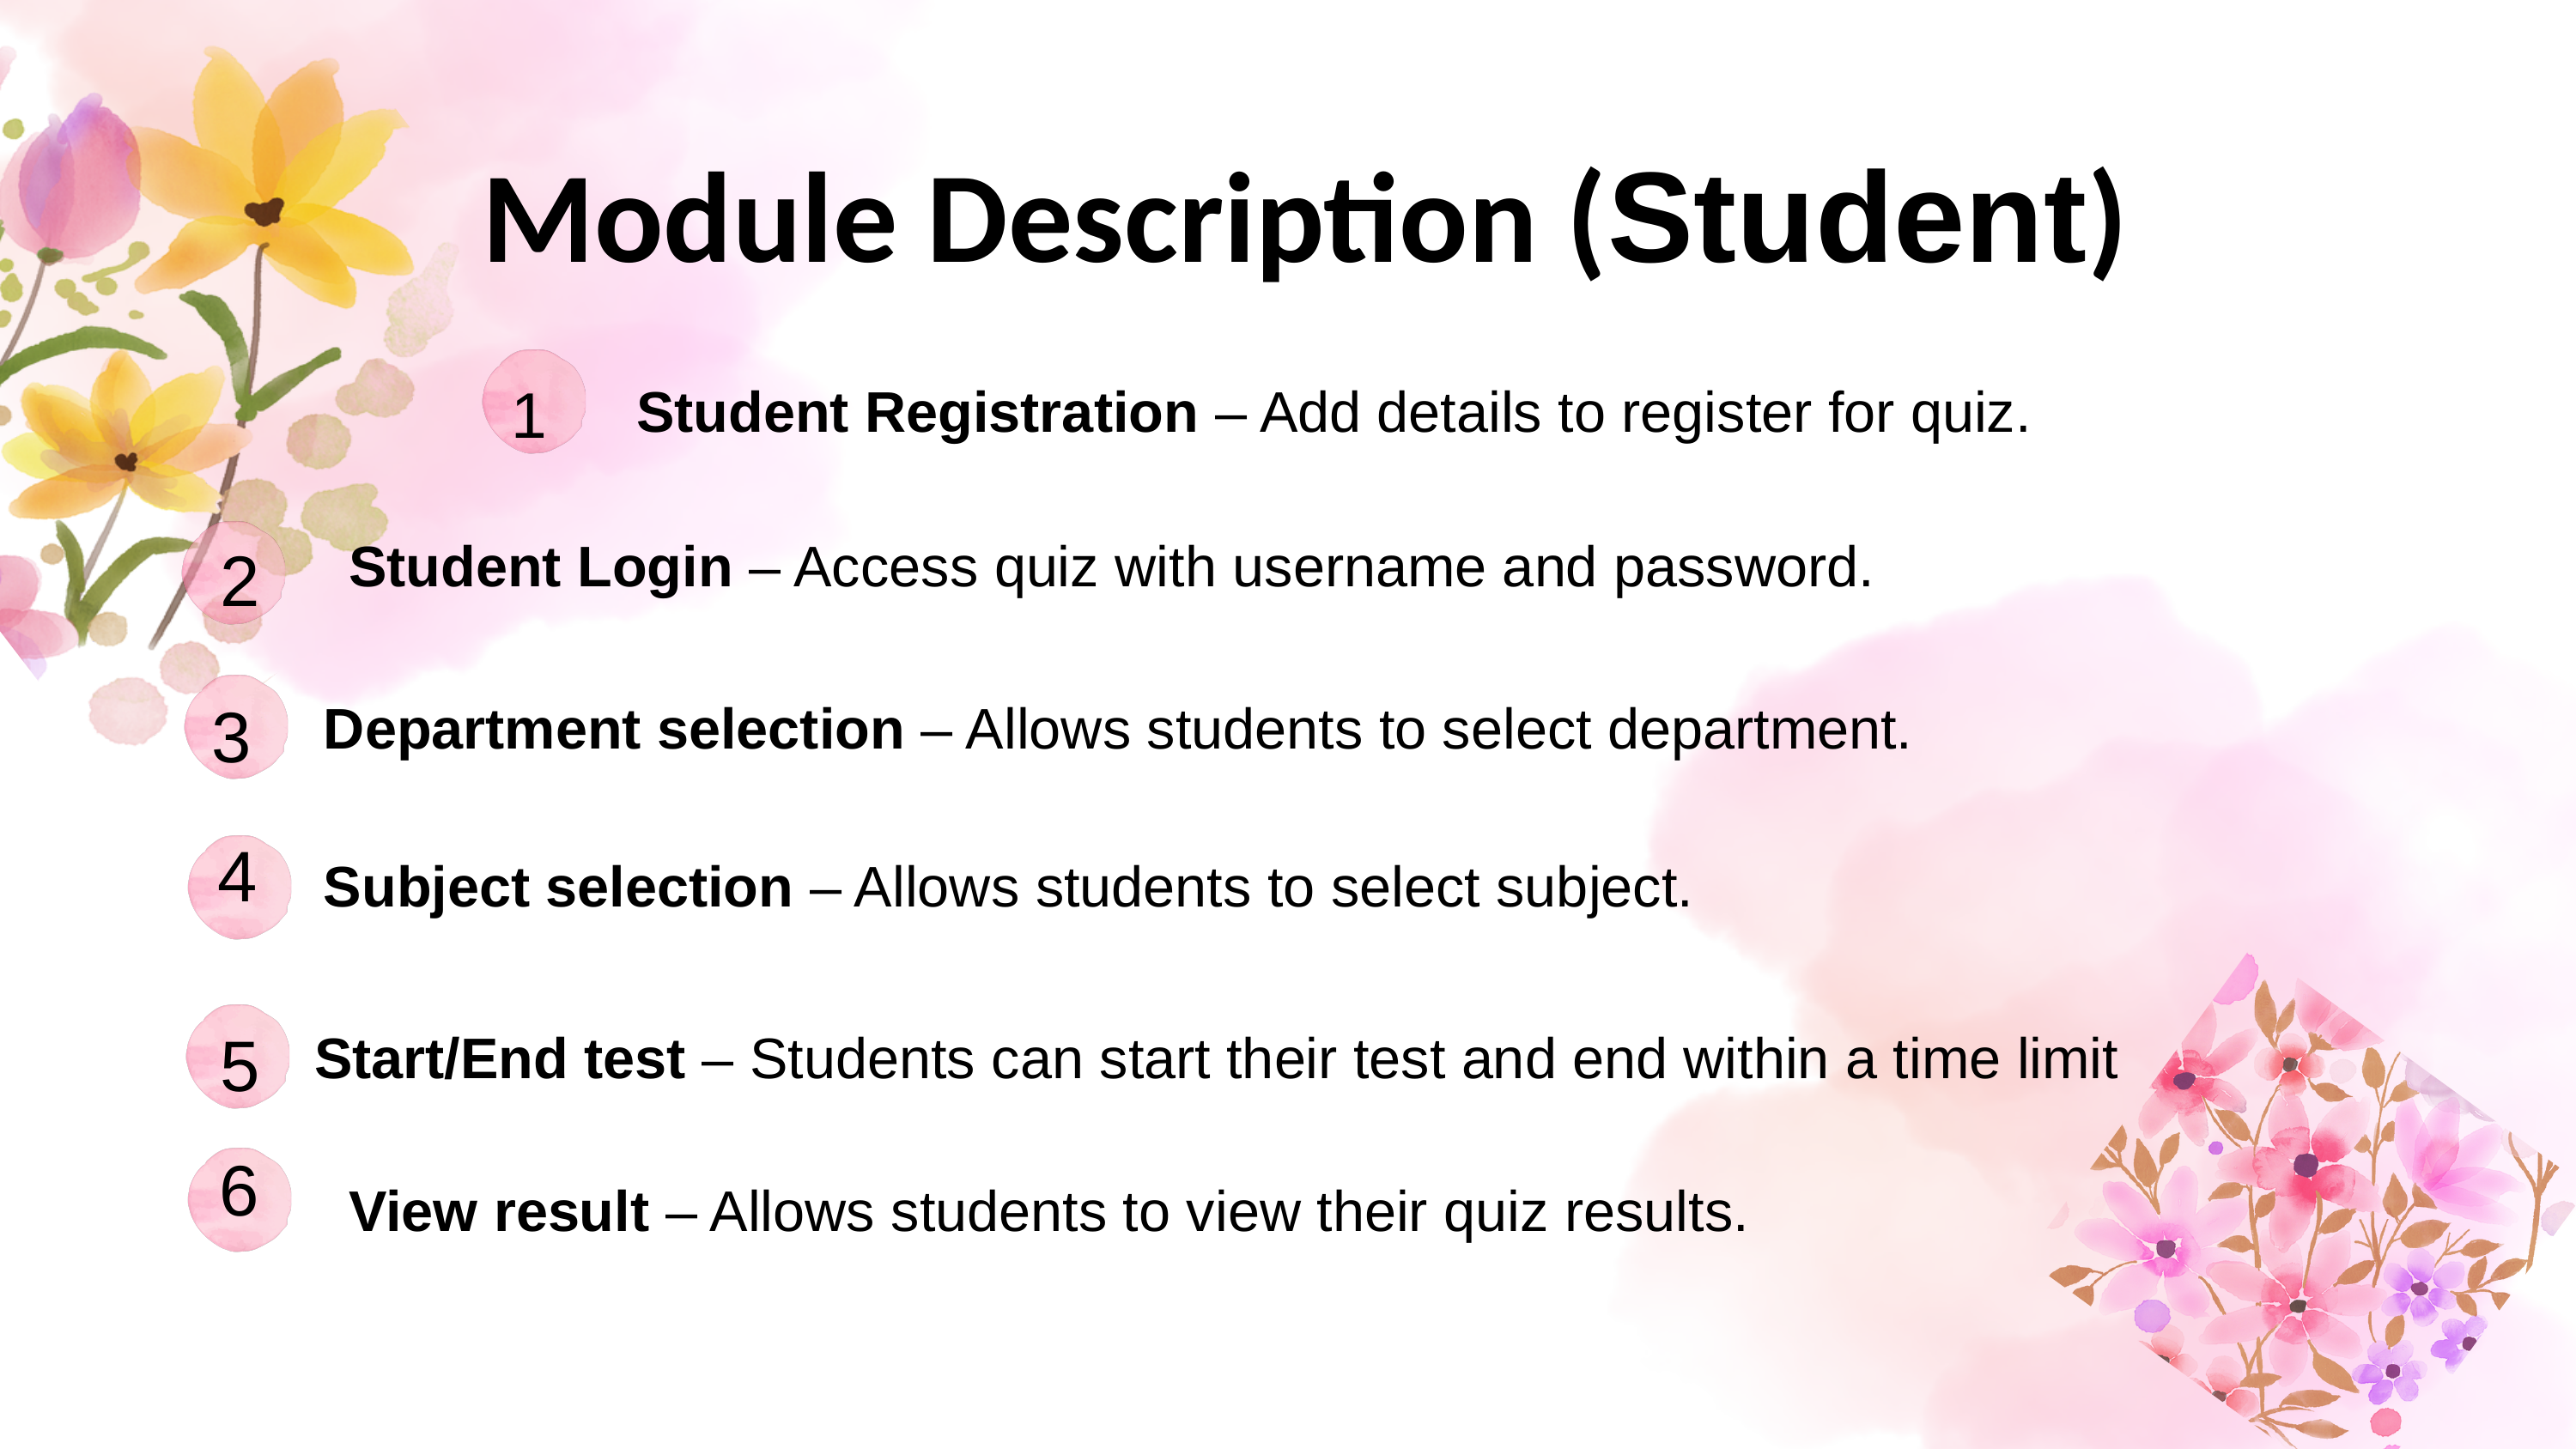

Module Description (Student)

1
Student Registration – Add details to register for quiz.

Student Login – Access quiz with username and password.
2

 Department selection – Allows students to select department.
3
4

 Subject selection – Allows students to select subject.

Start/End test – Students can start their test and end within a time limit

5
6
View result – Allows students to view their quiz results.